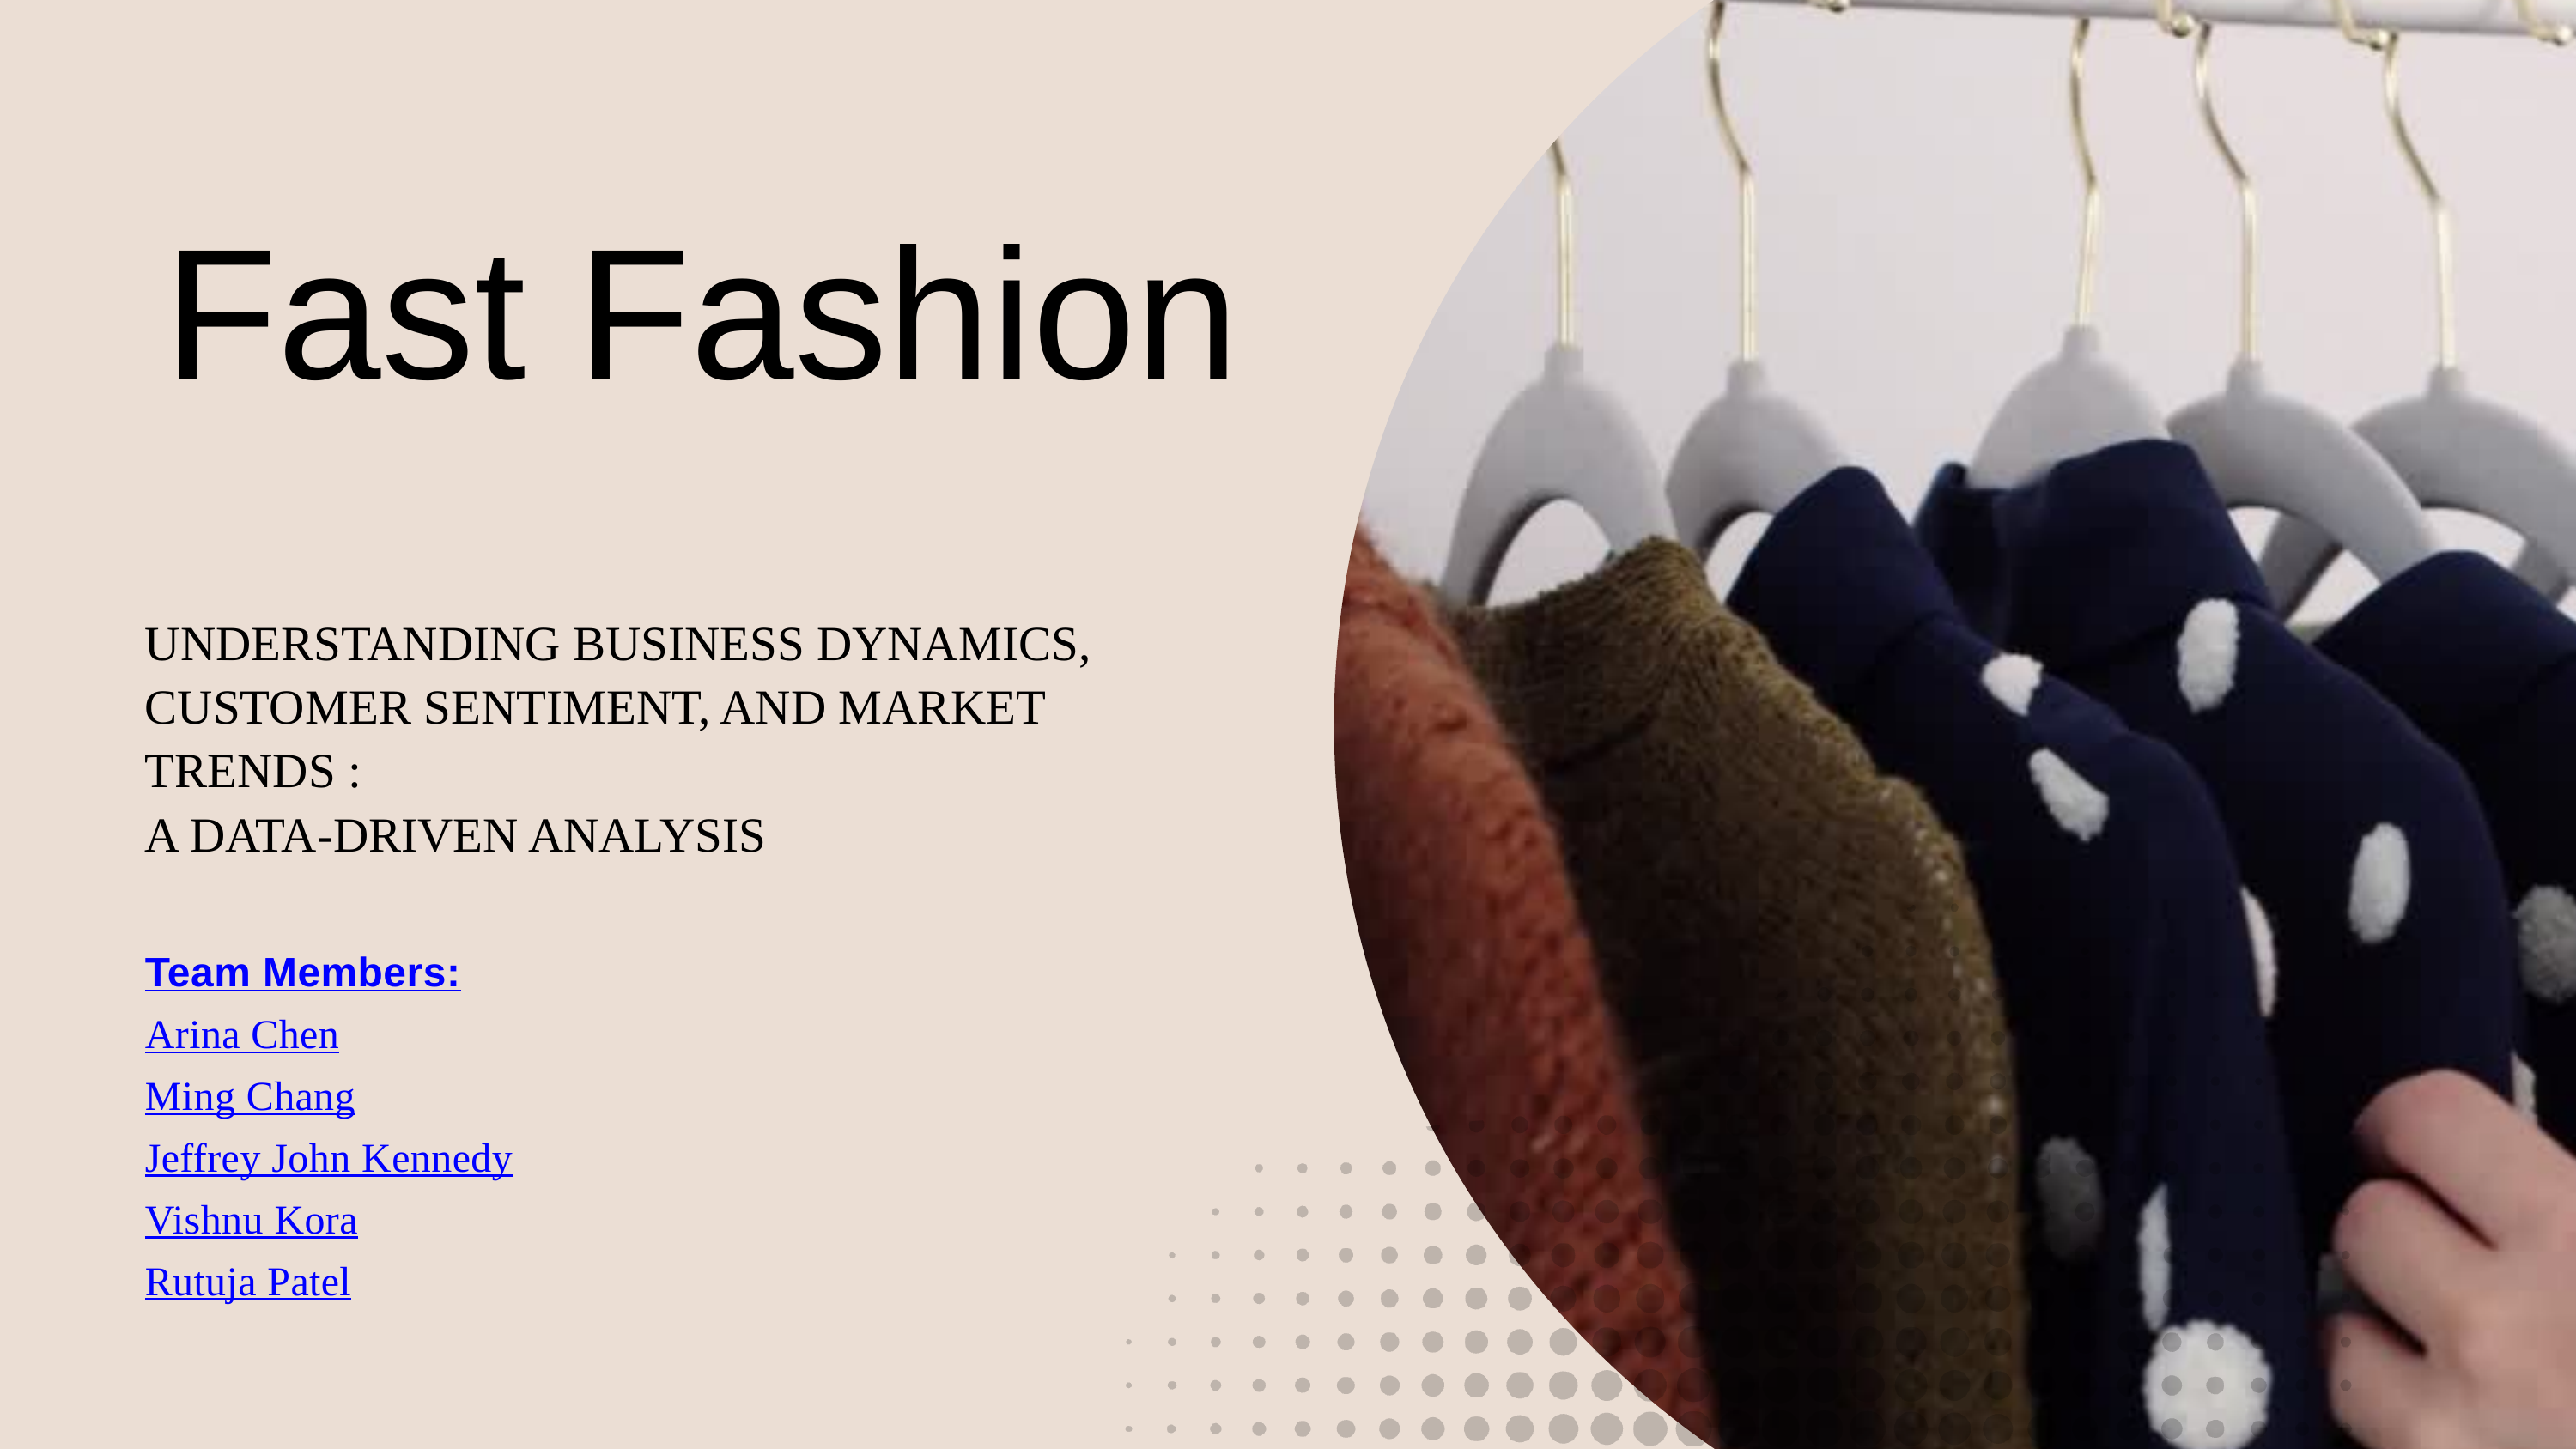

Fast Fashion
UNDERSTANDING BUSINESS DYNAMICS, CUSTOMER SENTIMENT, AND MARKET TRENDS :
A DATA-DRIVEN ANALYSIS
Team Members:
Arina Chen
Ming Chang
Jeffrey John Kennedy
Vishnu Kora
Rutuja Patel